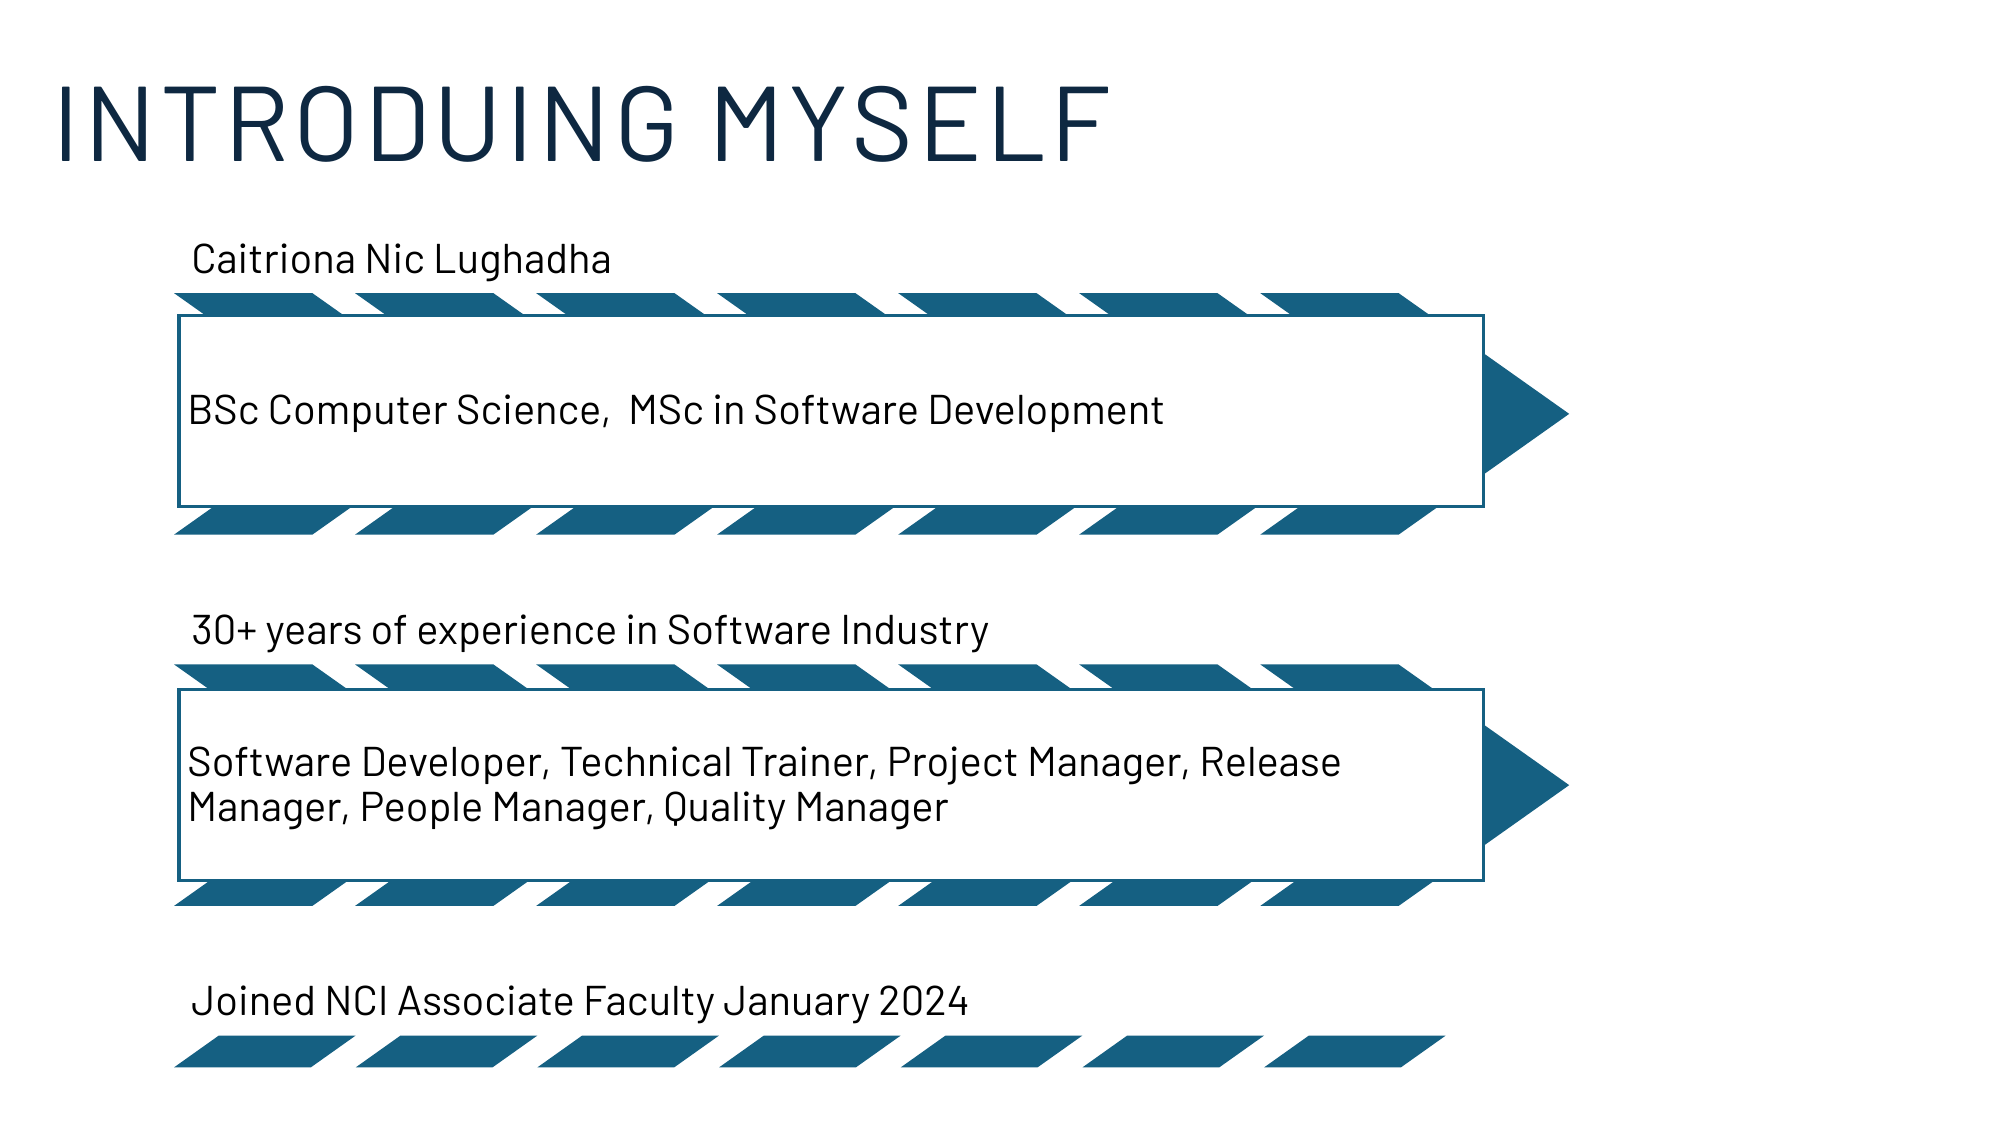

IntroDuing Myself
Caitriona Nic Lughadha
BSc Computer Science,  MSc in Software Development
30+ years of experience in Software Industry
Software Developer, Technical Trainer, Project Manager, Release Manager, People Manager, Quality Manager
Joined NCI Associate Faculty January 2024